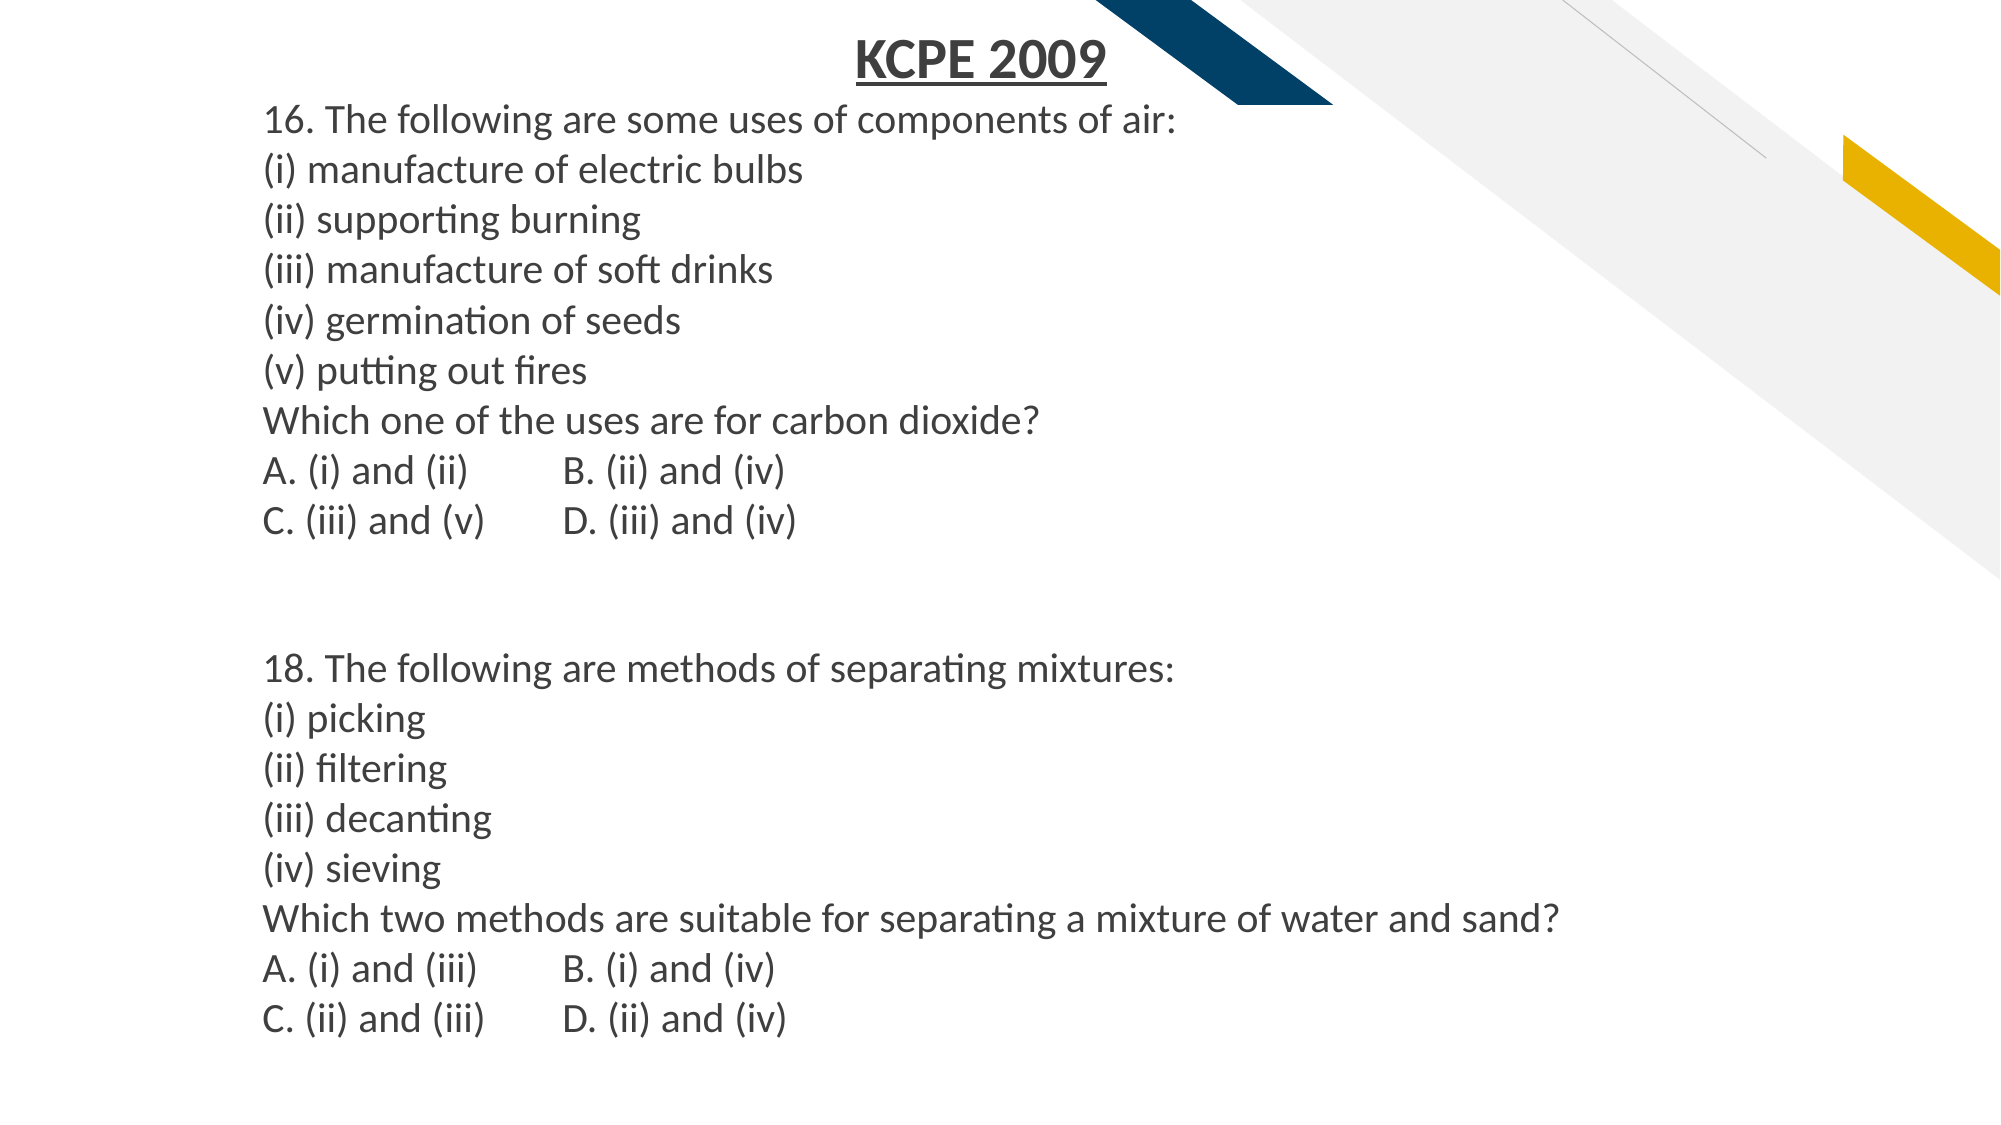

KCPE 2009
16. The following are some uses of components of air:
(i) manufacture of electric bulbs
(ii) supporting burning
(iii) manufacture of soft drinks
(iv) germination of seeds
(v) putting out fires
Which one of the uses are for carbon dioxide?
A. (i) and (ii) 	B. (ii) and (iv)
C. (iii) and (v) 	D. (iii) and (iv)
18. The following are methods of separating mixtures:
(i) picking
(ii) filtering
(iii) decanting
(iv) sieving
Which two methods are suitable for separating a mixture of water and sand?
A. (i) and (iii) 	B. (i) and (iv)
C. (ii) and (iii) 	D. (ii) and (iv)